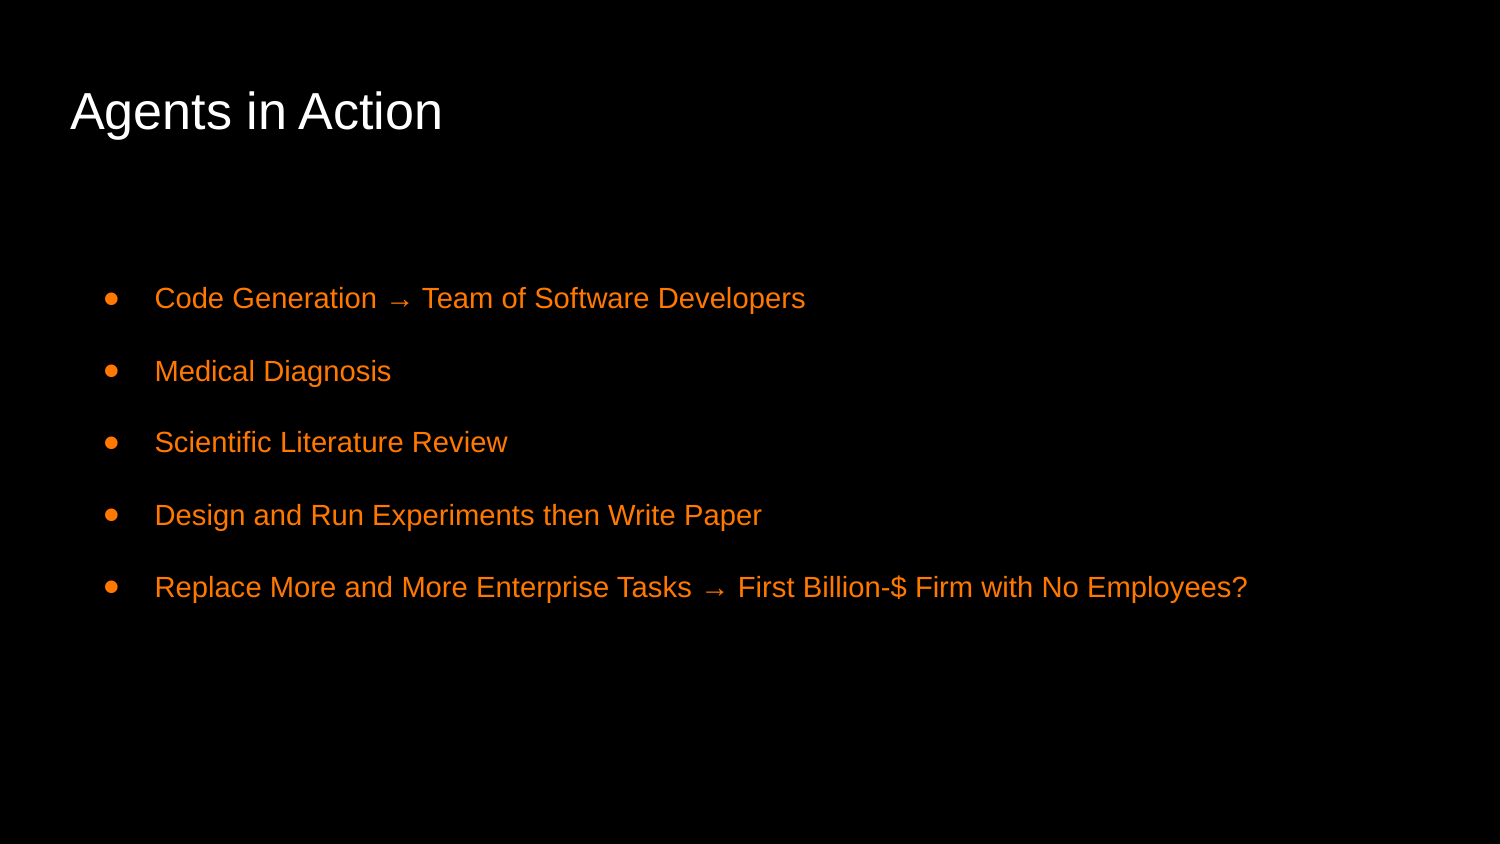

Agents in Action
Code Generation → Team of Software Developers
Medical Diagnosis
Scientific Literature Review
Design and Run Experiments then Write Paper
Replace More and More Enterprise Tasks → First Billion-$ Firm with No Employees?